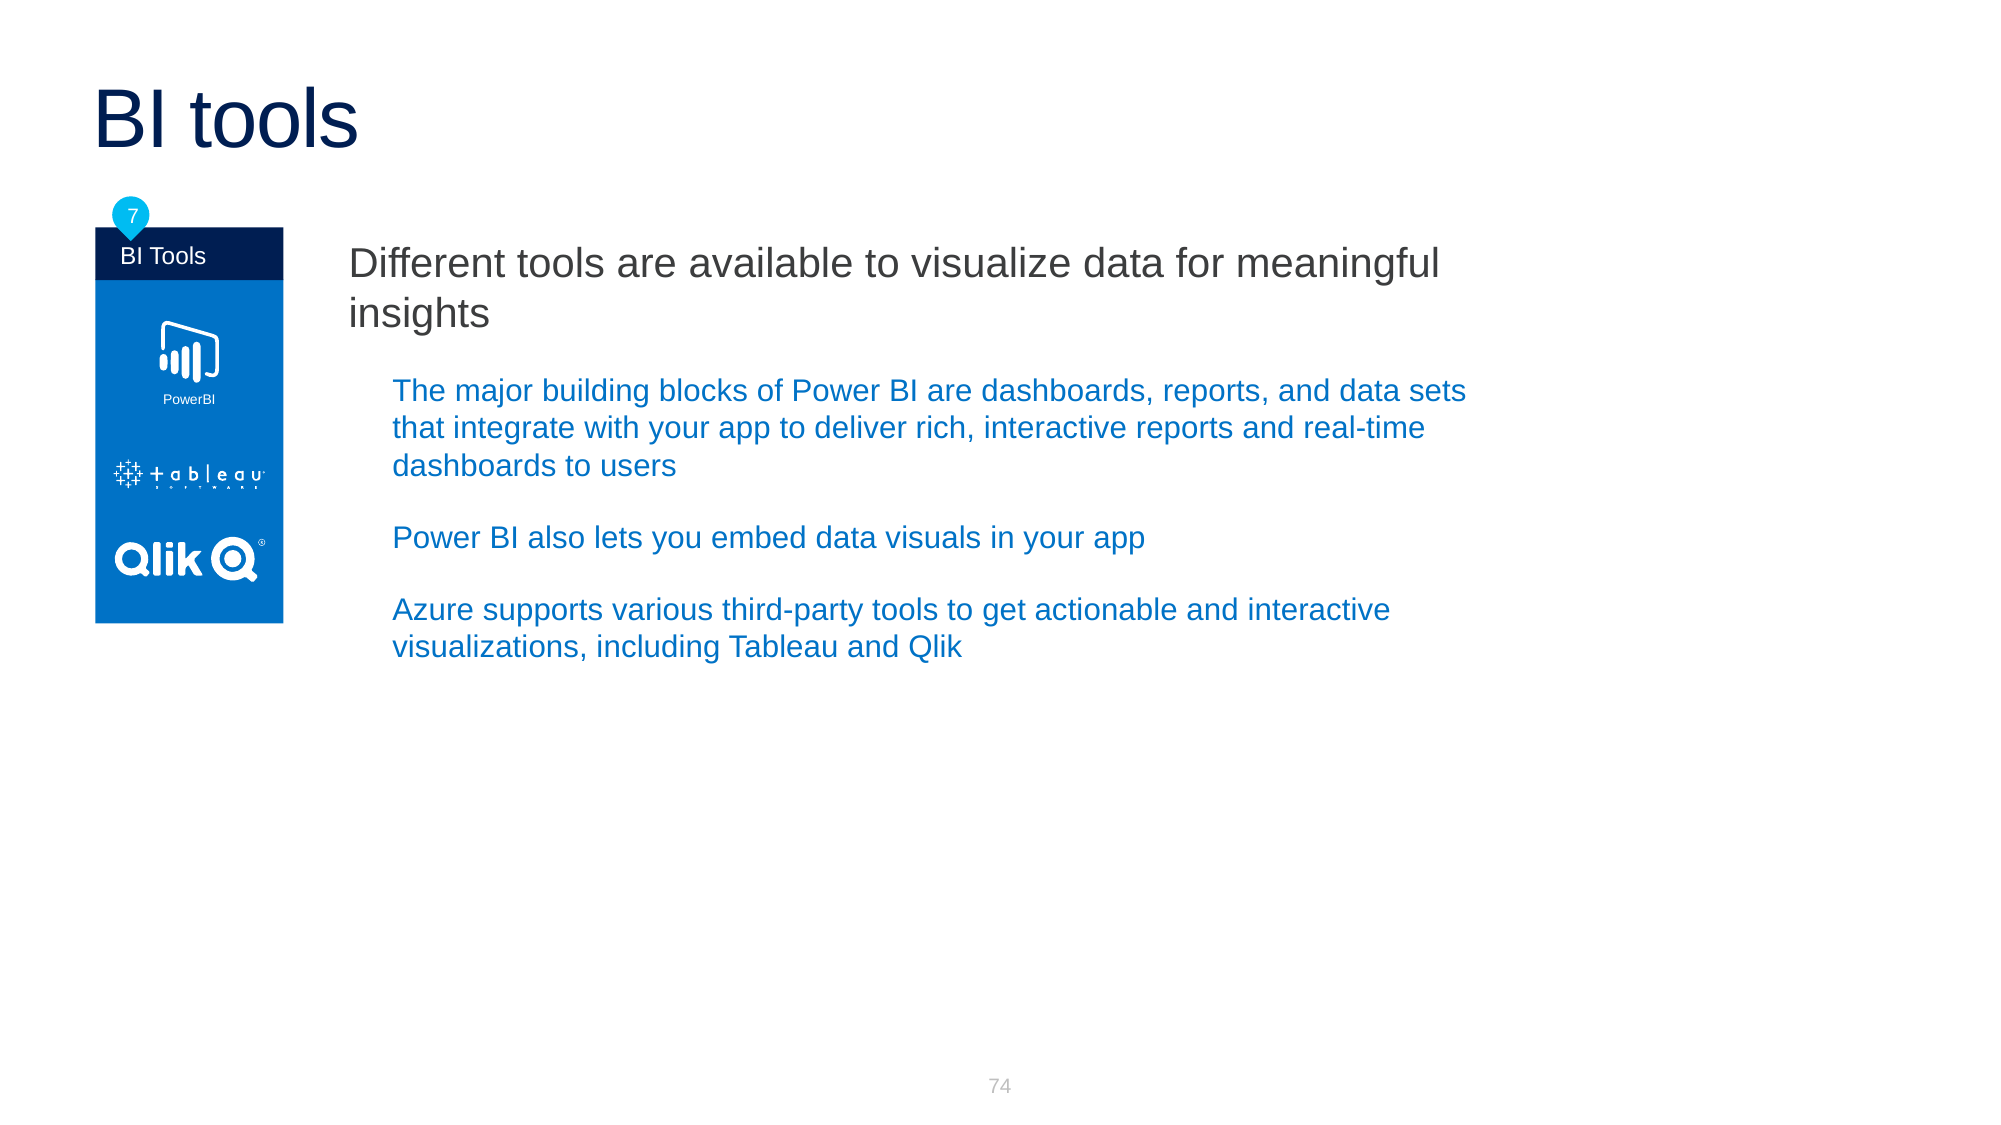

# BI tools
7

BI Tools
Different tools are available to visualize data for meaningful insights
The major building blocks of Power BI are dashboards, reports, and data sets that integrate with your app to deliver rich, interactive reports and real-time dashboards to users
Power BI also lets you embed data visuals in your app
Azure supports various third-party tools to get actionable and interactive visualizations, including Tableau and Qlik

PowerBI